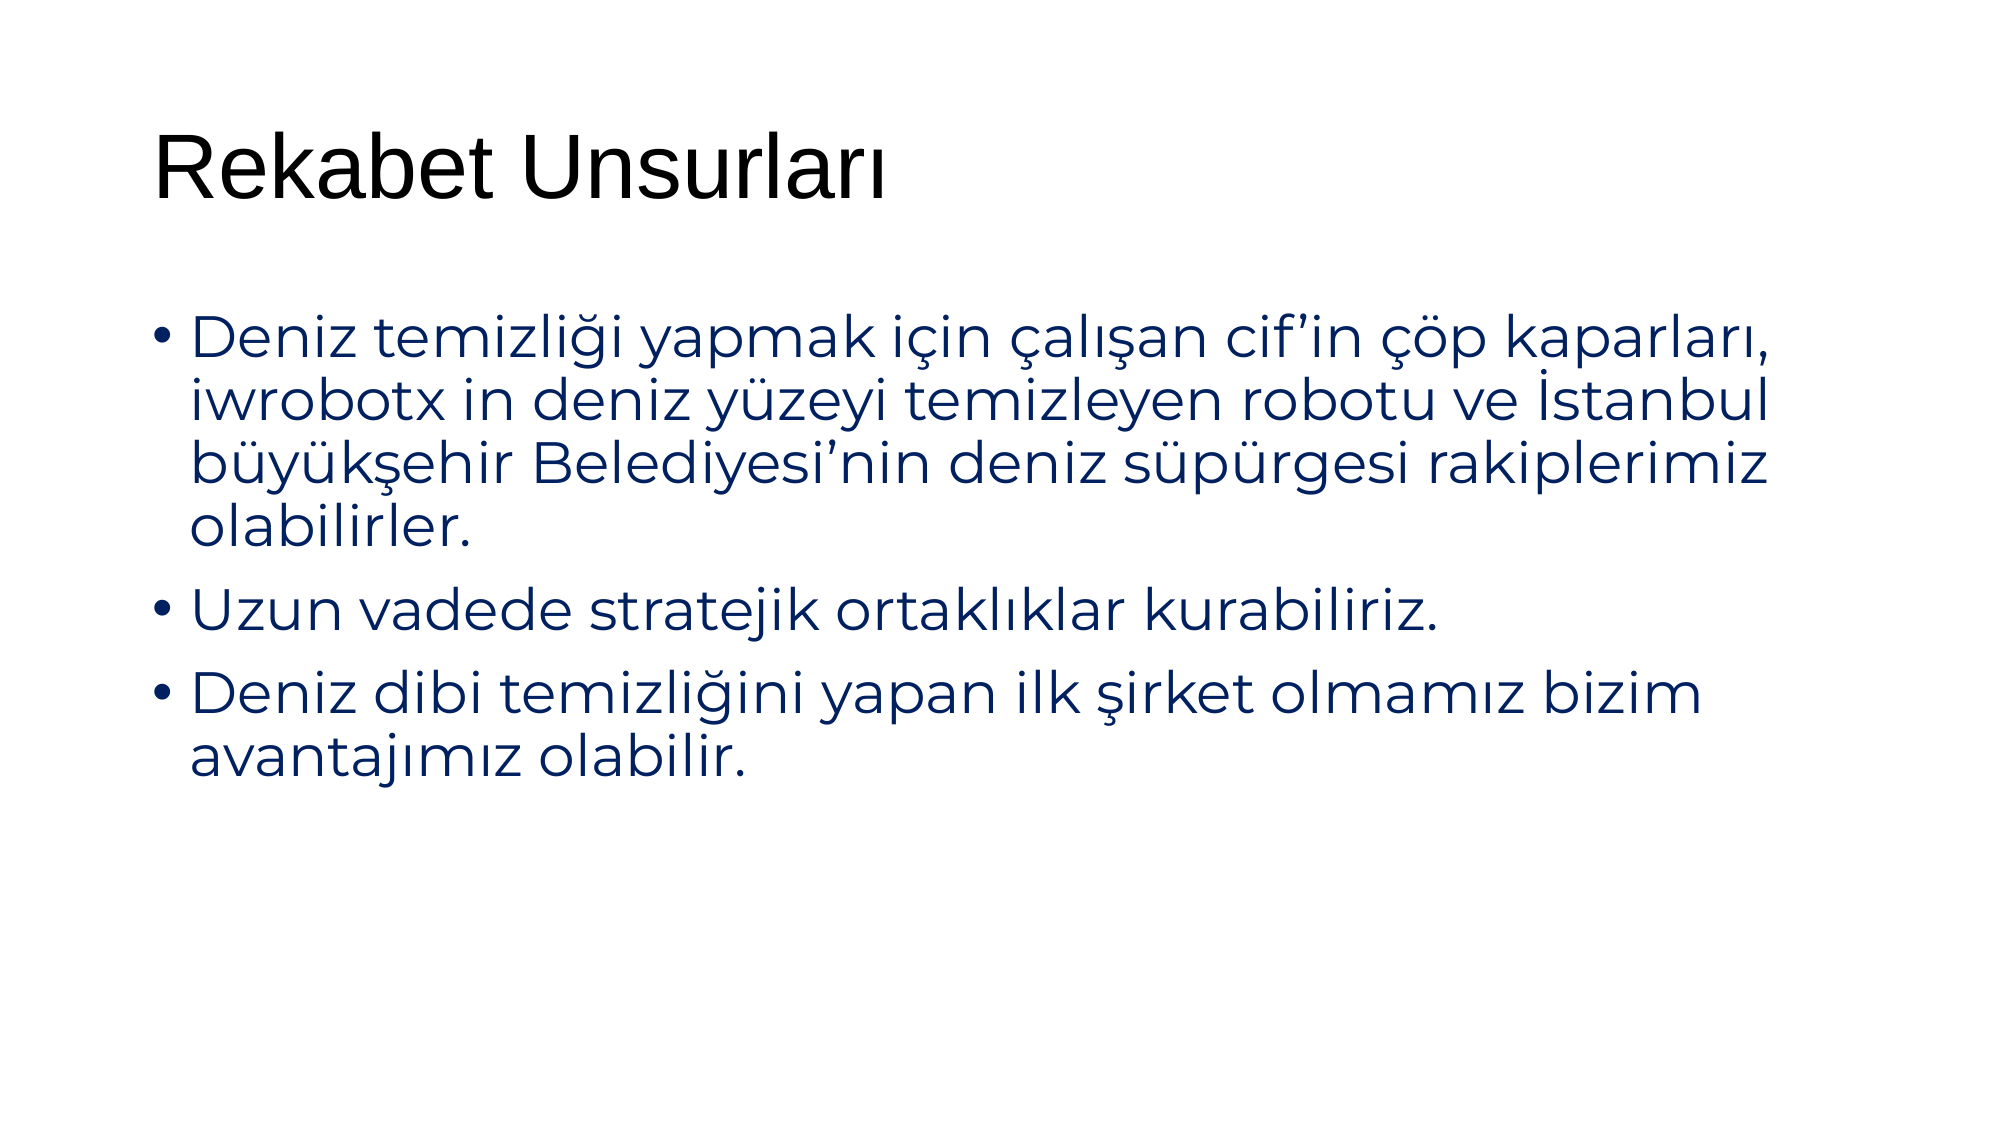

# Rekabet Unsurları
Deniz temizliği yapmak için çalışan cif’in çöp kaparları, iwrobotx in deniz yüzeyi temizleyen robotu ve İstanbul büyükşehir Belediyesi’nin deniz süpürgesi rakiplerimiz olabilirler.
Uzun vadede stratejik ortaklıklar kurabiliriz.
Deniz dibi temizliğini yapan ilk şirket olmamız bizim avantajımız olabilir.